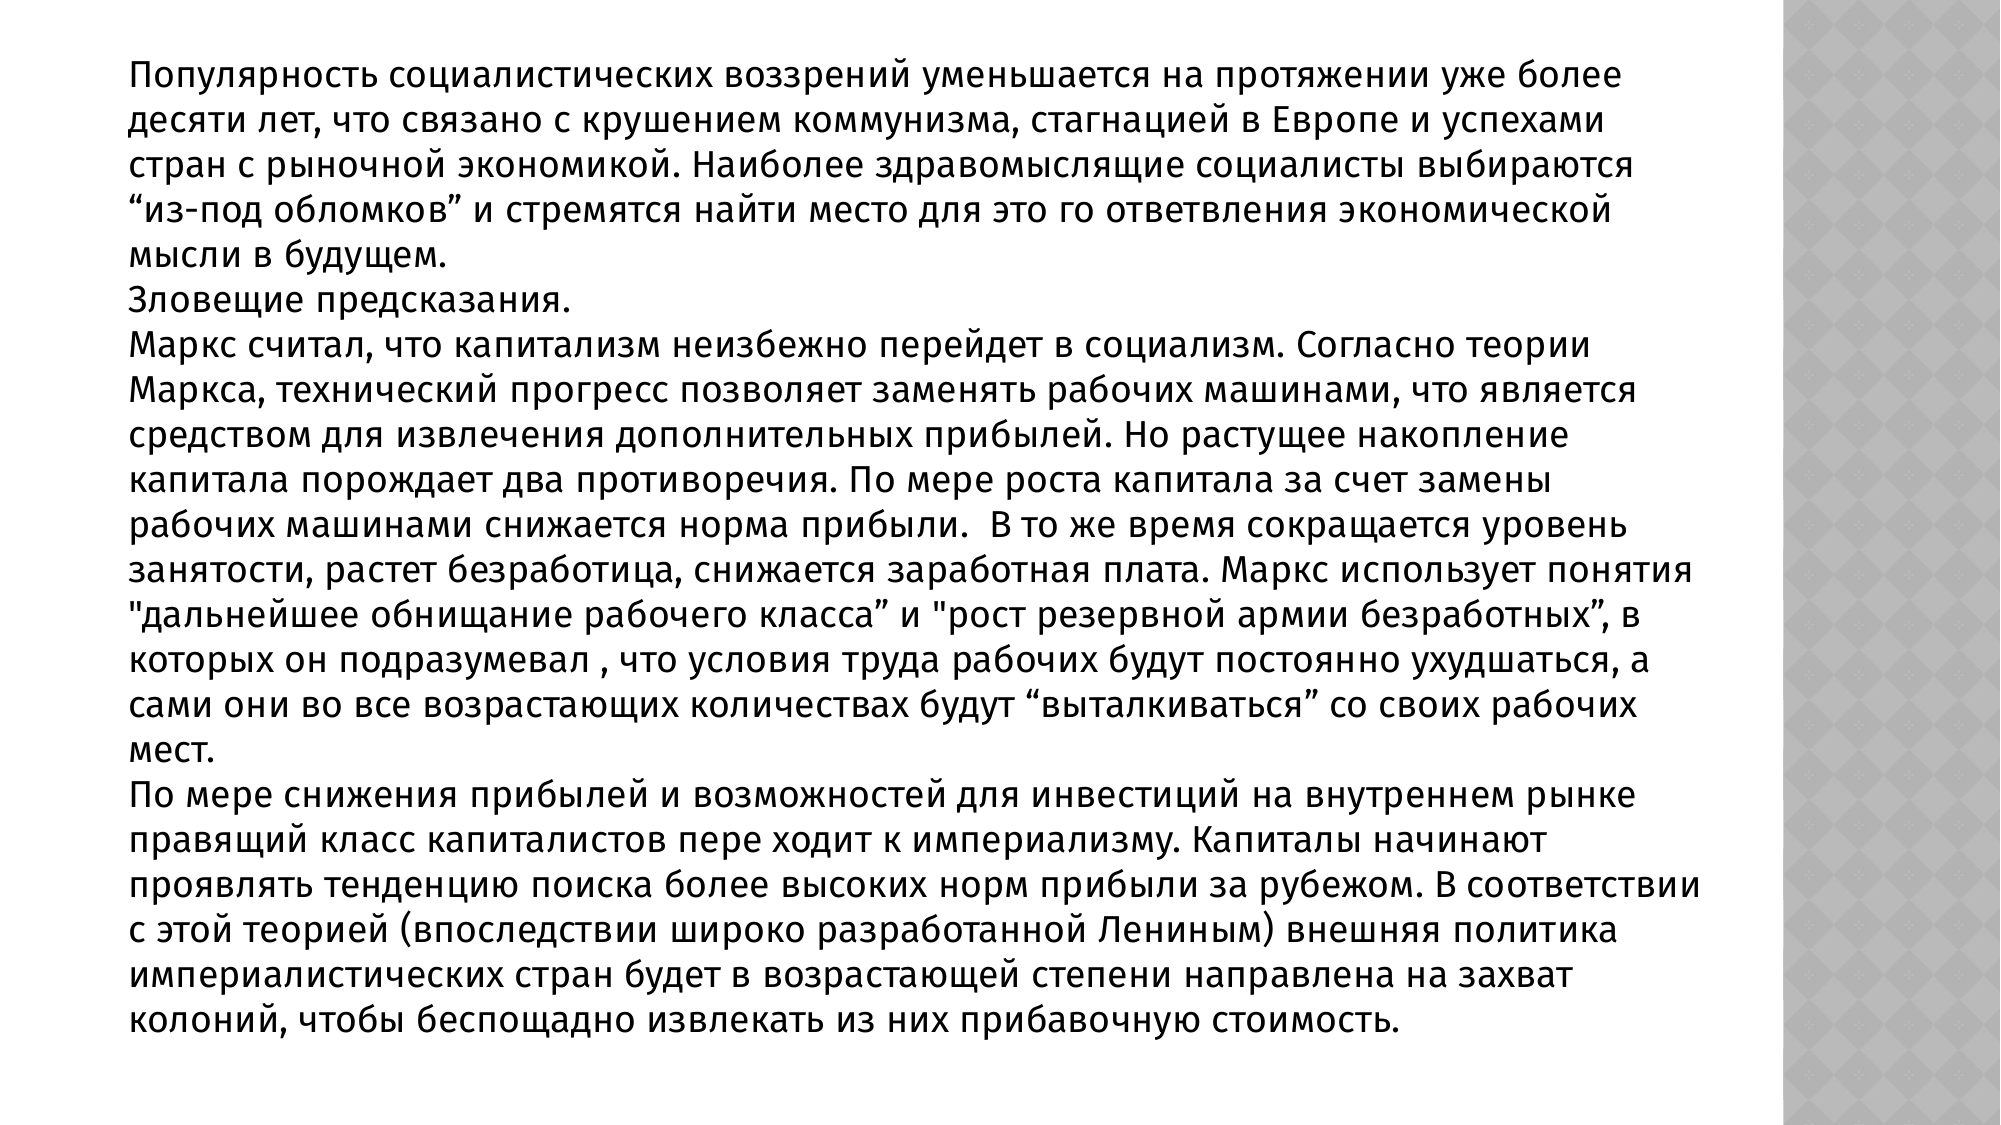

Популярность социалистических воззрений уменьшается на протяжении уже более десяти лет, что связано с крушением коммунизма, стагнацией в Европе и успехами стран с рыночной экономикой. Наиболее здравомыслящие социалисты выбираются “из-под обломков” и стремятся найти место для это го ответвления экономической мысли в будущем.
Зловещие предсказания.
Маркс считал, что капитализм неизбежно перейдет в социализм. Согласно теории Маркса, технический прогресс позволяет заменять рабочих машинами, что является средством для извлечения дополнительных прибылей. Но растущее накопление капитала порождает два противоречия. По мере роста капитала за счет замены рабочих машинами снижается норма прибыли.  В то же время сокращается уровень занятости, растет безработица, снижается заработная плата. Маркс использует понятия "дальнейшее обнищание рабочего класса” и "рост резервной армии безработных”, в которых он подразумевал , что условия труда рабочих будут постоянно ухудшаться, а сами они во все возрастающих количествах будут “выталкиваться” со своих рабочих мест.
По мере снижения прибылей и возможностей для инвестиций на внутреннем рынке правящий класс капиталистов пере ходит к империализму. Капиталы начинают проявлять тенденцию поиска более высоких норм прибыли за рубежом. В соответствии с этой теорией (впоследствии широко разработанной Лениным) внешняя политика империалистических стран будет в возрастающей степени направлена на захват колоний, чтобы беспощадно извлекать из них прибавочную стоимость.